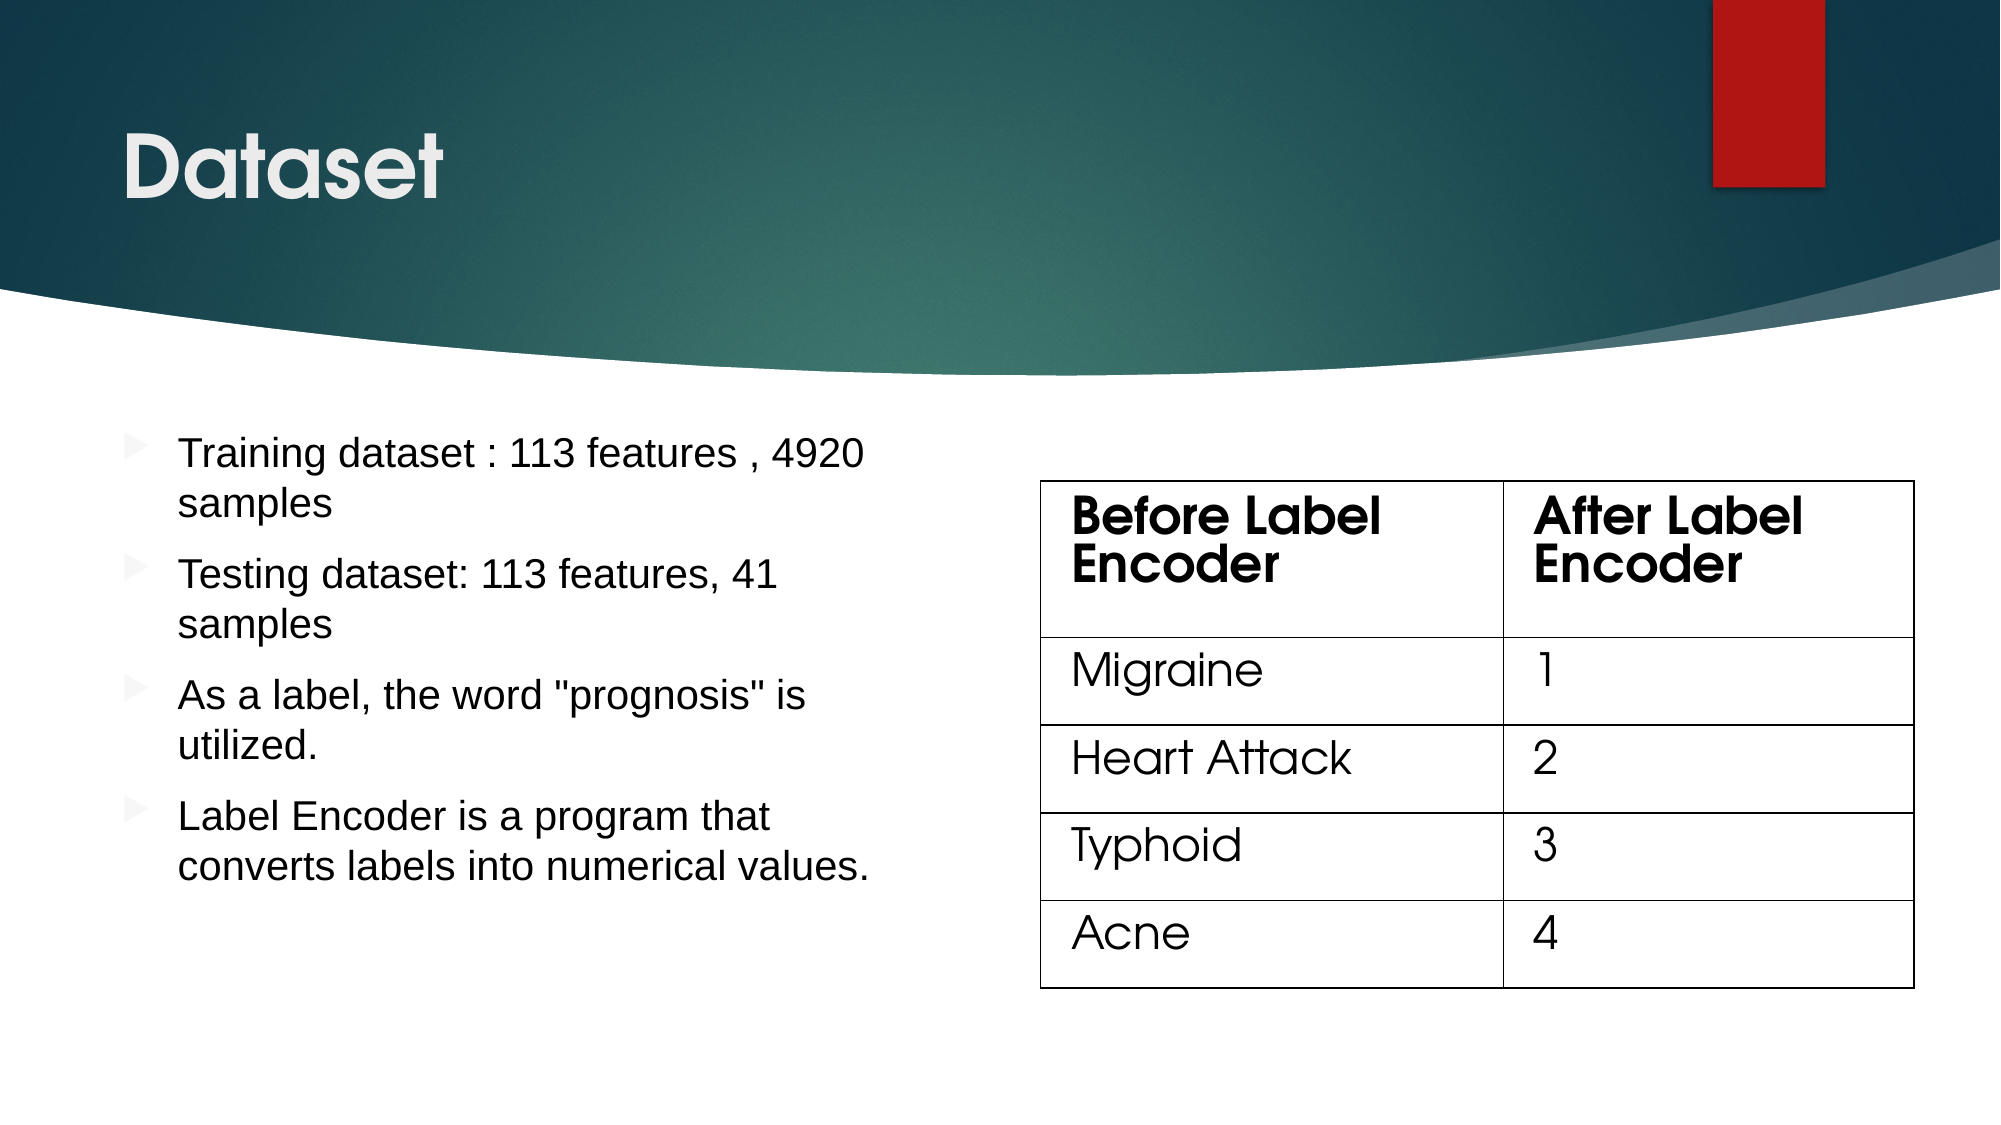

# Dataset

Training dataset : 113 features , 4920 samples
Testing dataset: 113 features, 41 samples
As a label, the word "prognosis" is utilized.
Label Encoder is a program that converts labels into numerical values.

| Before Label Encoder | After Label Encoder |
| --- | --- |
| Migraine | 1 |
| Heart Attack | 2 |
| Typhoid | 3 |
| Acne | 4 |